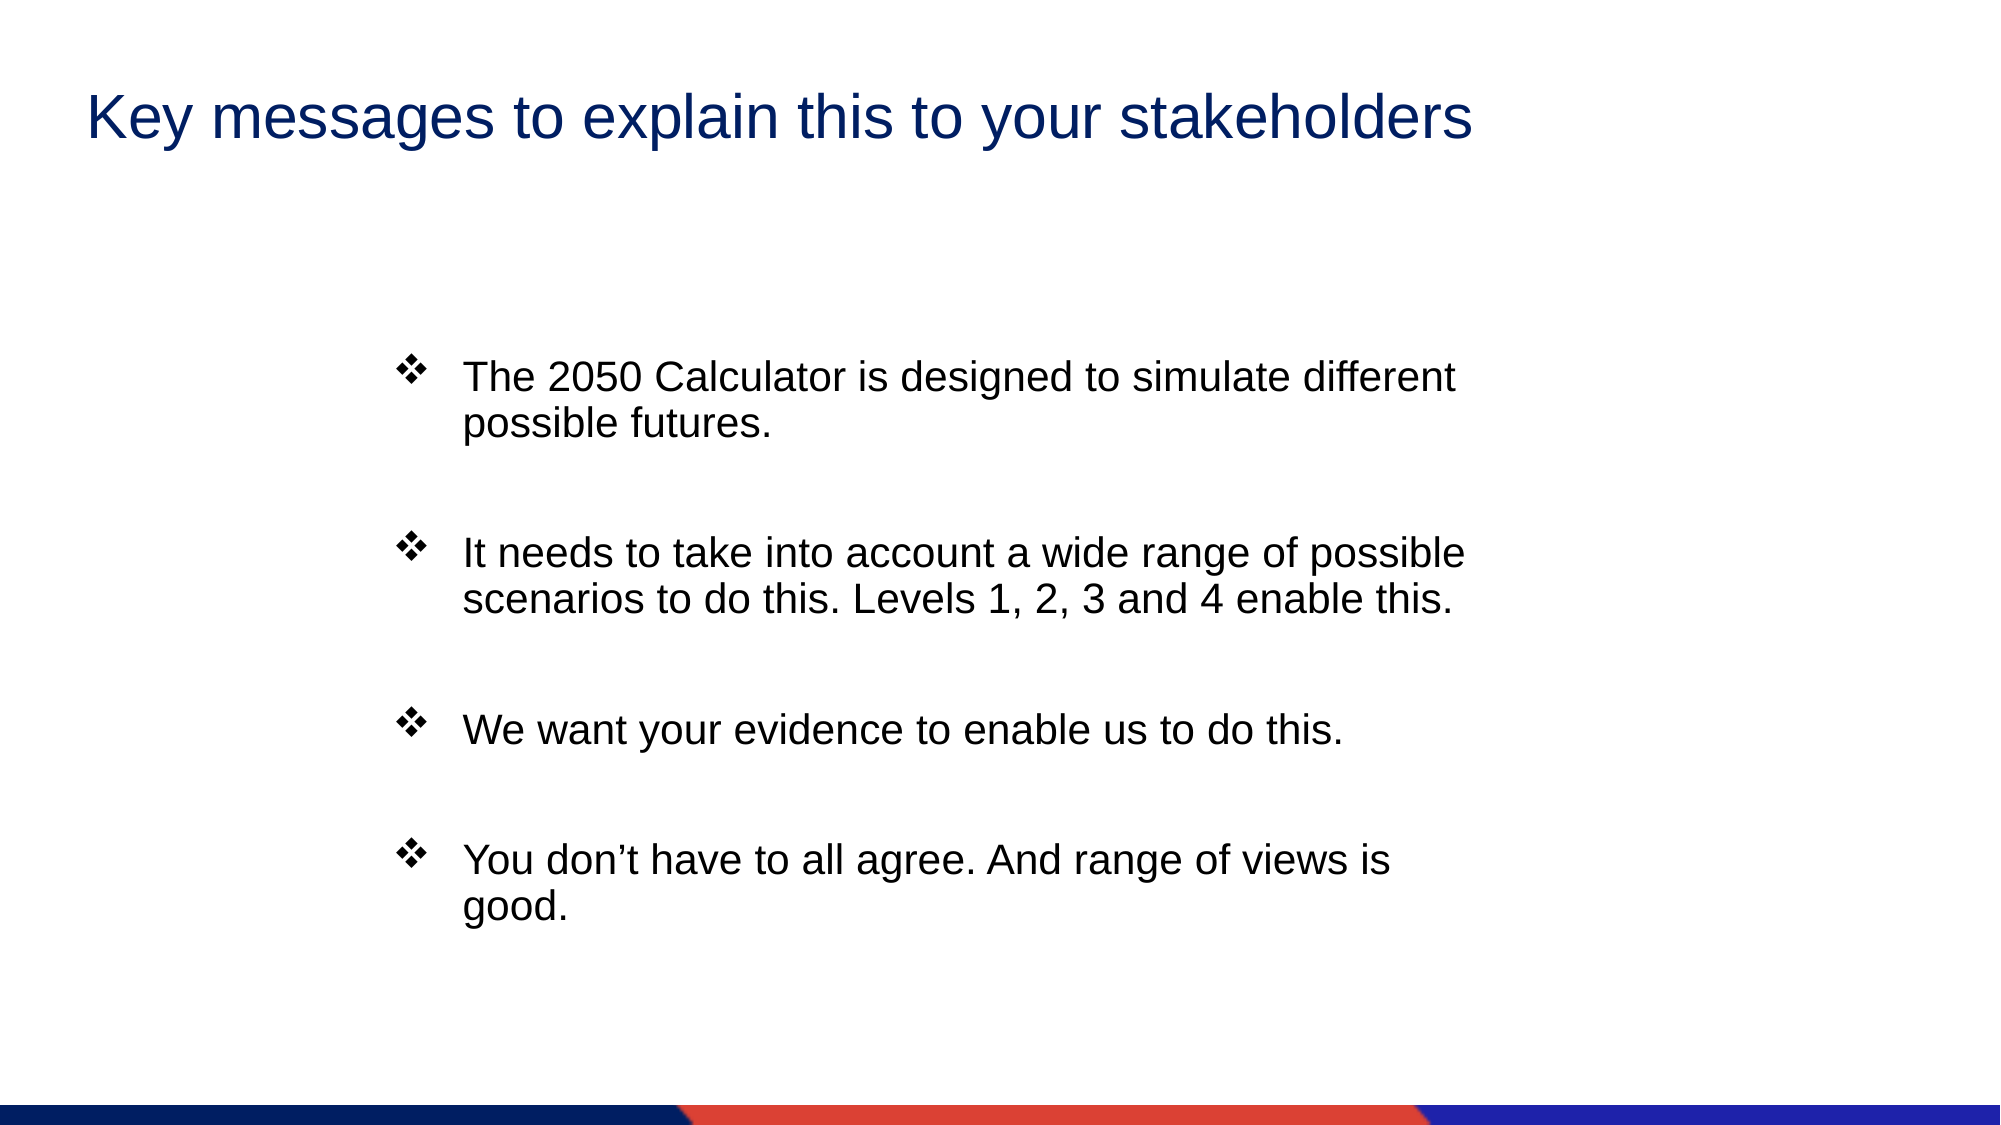

# Key messages to explain this to your stakeholders

The 2050 Calculator is designed to simulate different possible futures.

It needs to take into account a wide range of possible scenarios to do this. Levels 1, 2, 3 and 4 enable this.

We want your evidence to enable us to do this.

You don’t have to all agree. And range of views is good.